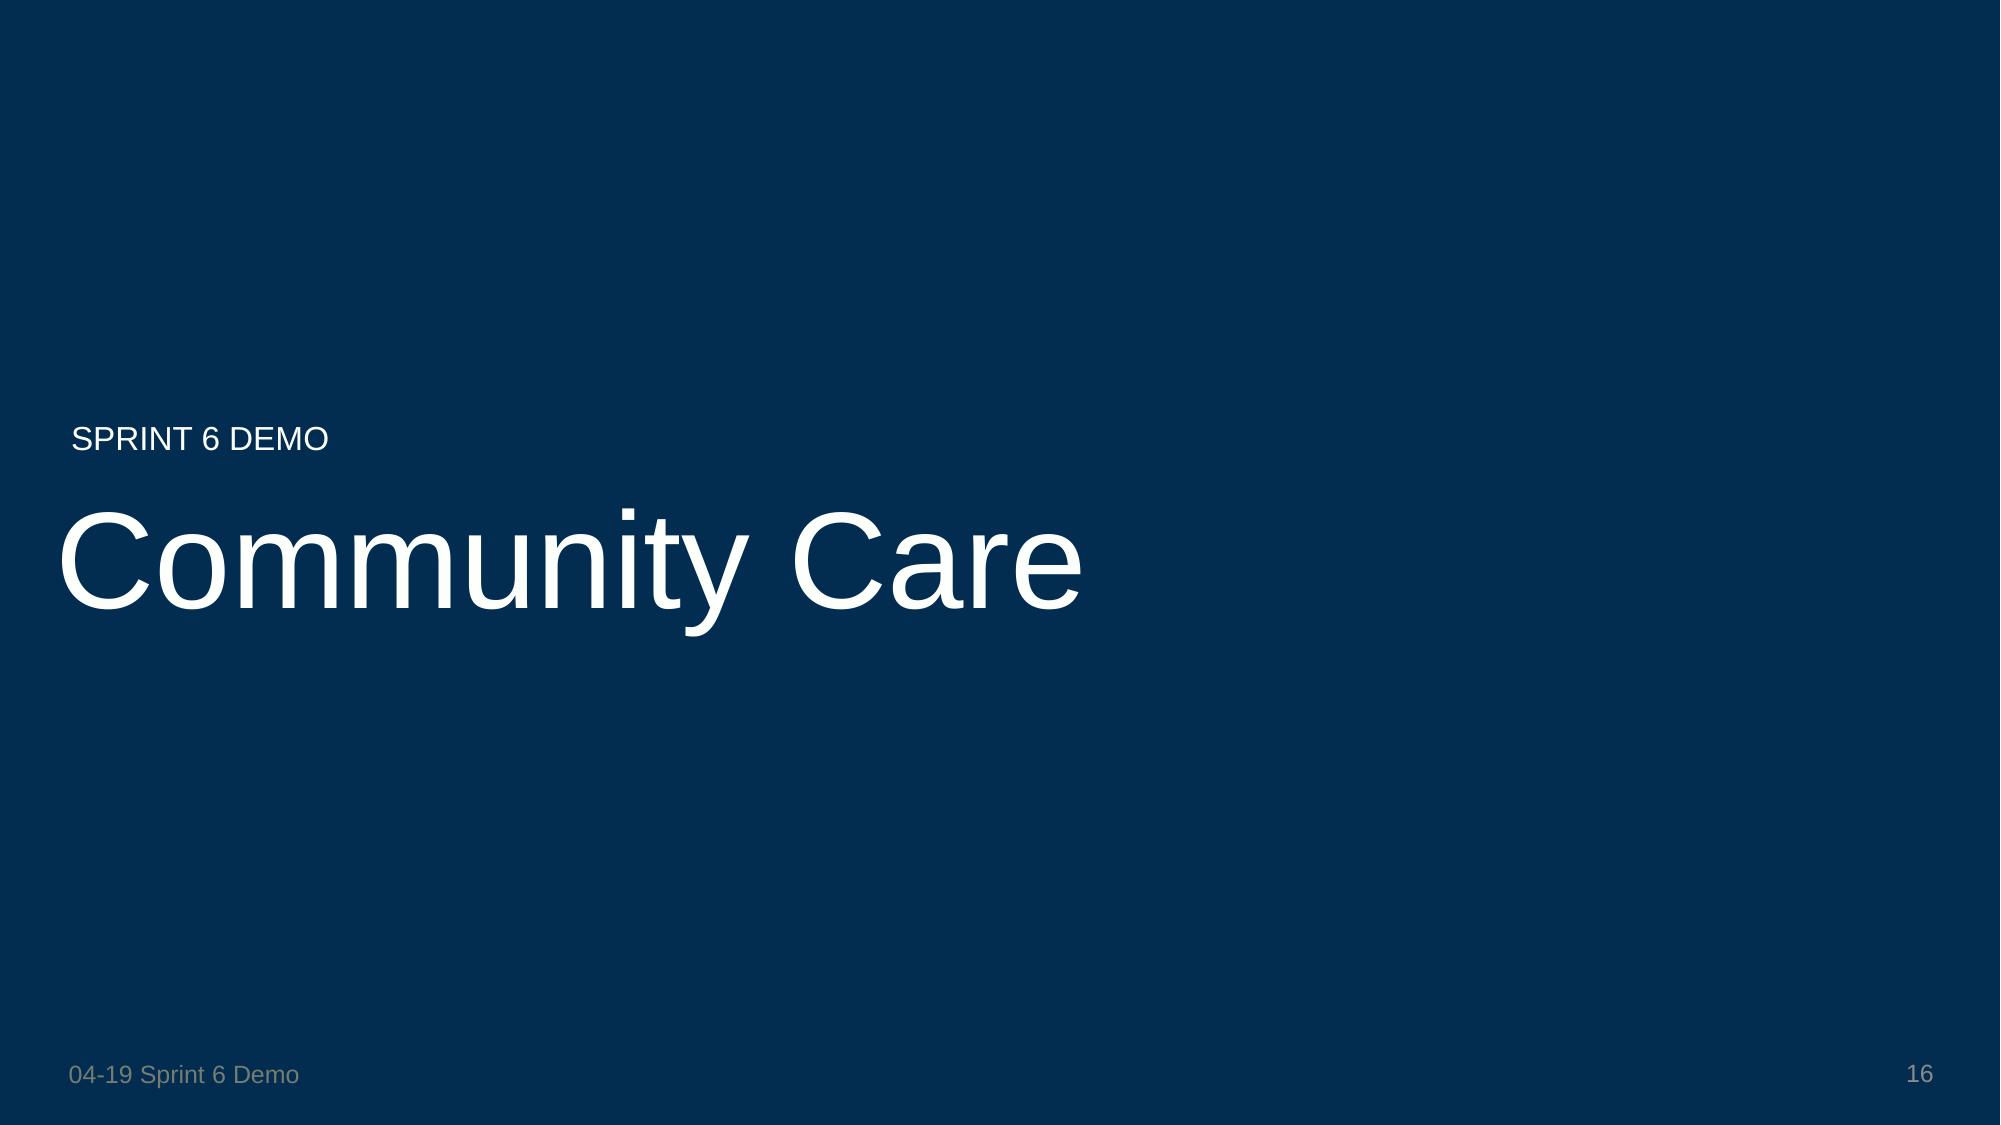

SPRINT 6 DEMO
# Community Care
16
04-19 Sprint 6 Demo